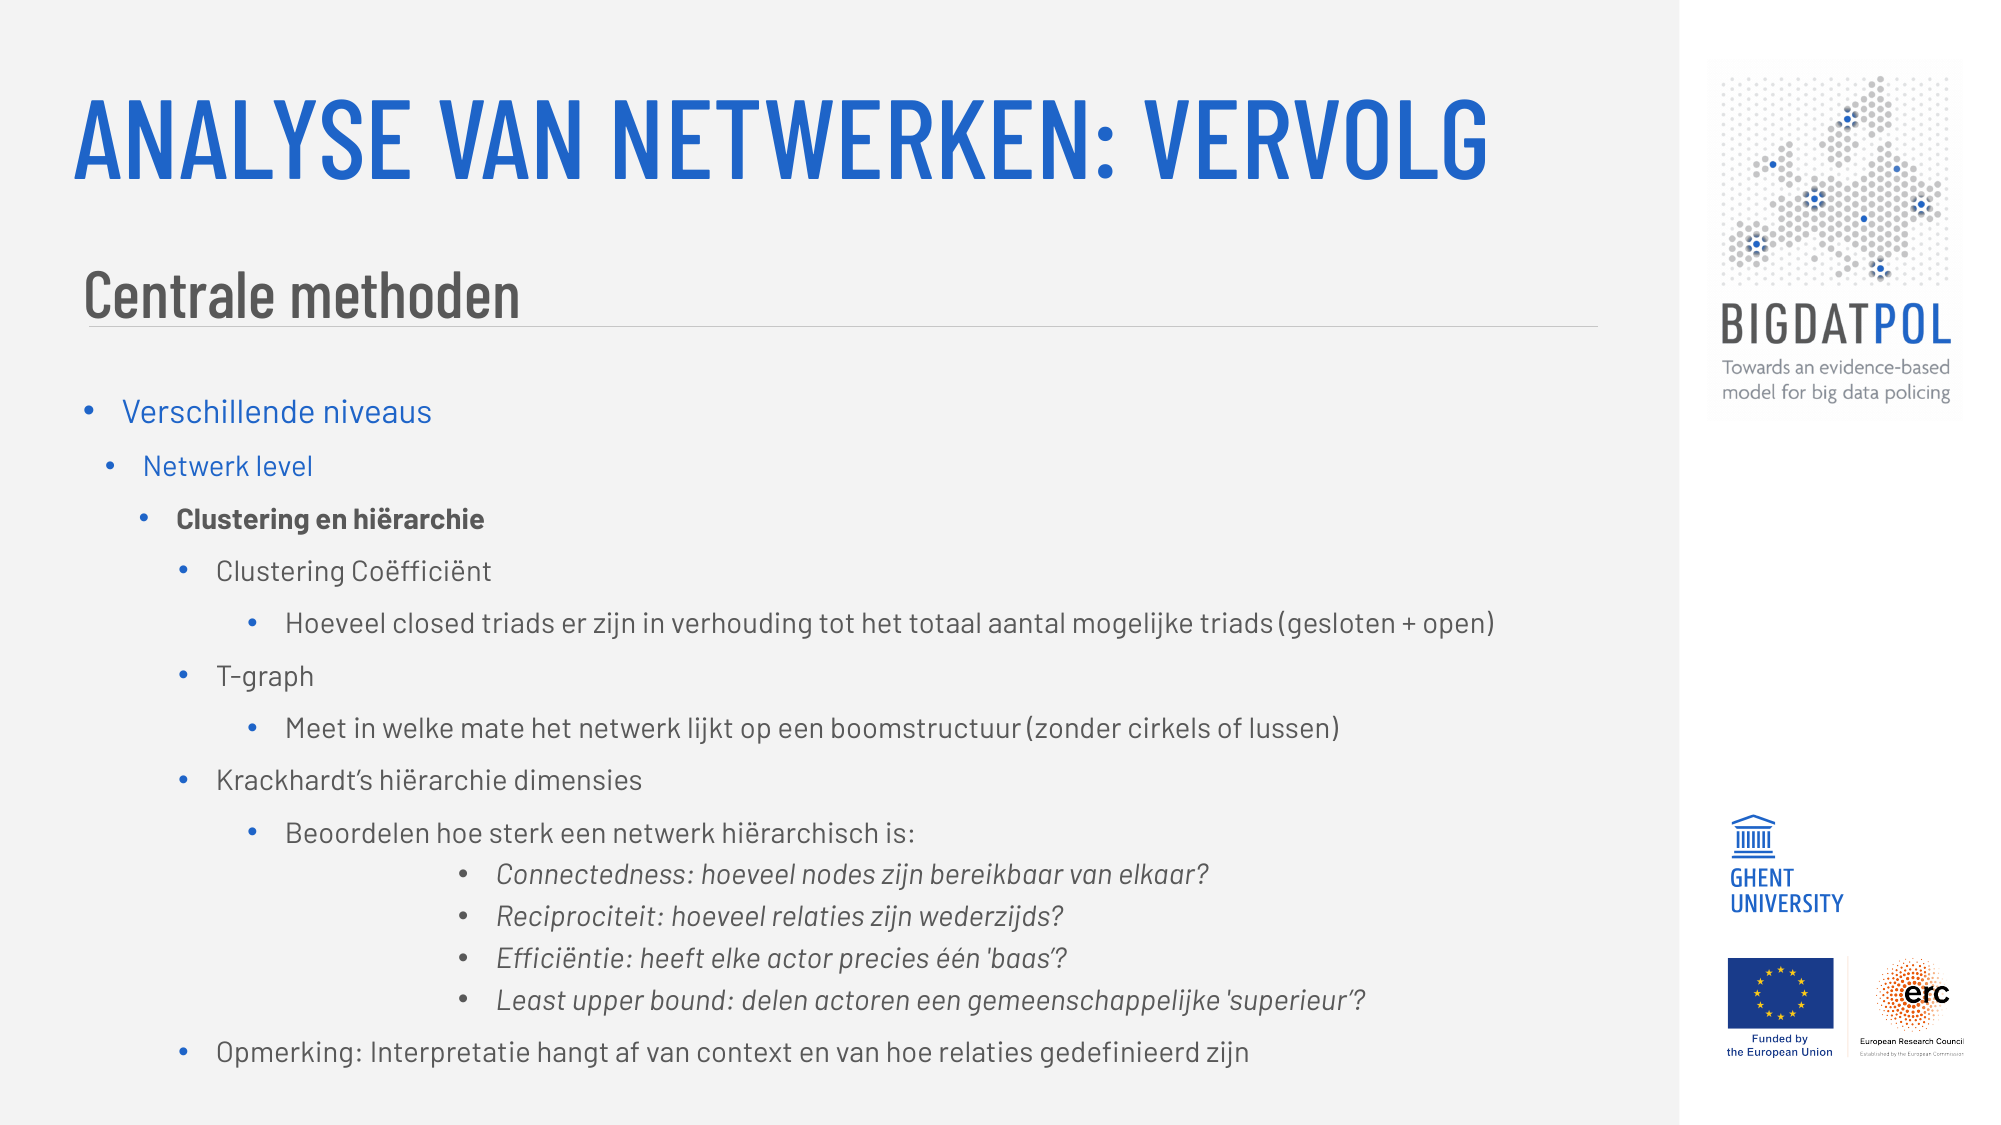

# Analyse van netwerken: vervolg
Centrale methoden
Verschillende niveaus
Netwerk level
Clustering en hiërarchie
Clustering Coëfficiënt
Hoeveel closed triads er zijn in verhouding tot het totaal aantal mogelijke triads (gesloten + open)
T-graph
Meet in welke mate het netwerk lijkt op een boomstructuur (zonder cirkels of lussen)
Krackhardt’s hiërarchie dimensies
Beoordelen hoe sterk een netwerk hiërarchisch is:
Connectedness: hoeveel nodes zijn bereikbaar van elkaar?
Reciprociteit: hoeveel relaties zijn wederzijds?
Efficiëntie: heeft elke actor precies één 'baas’?
Least upper bound: delen actoren een gemeenschappelijke 'superieur’?
Opmerking: Interpretatie hangt af van context en van hoe relaties gedefinieerd zijn